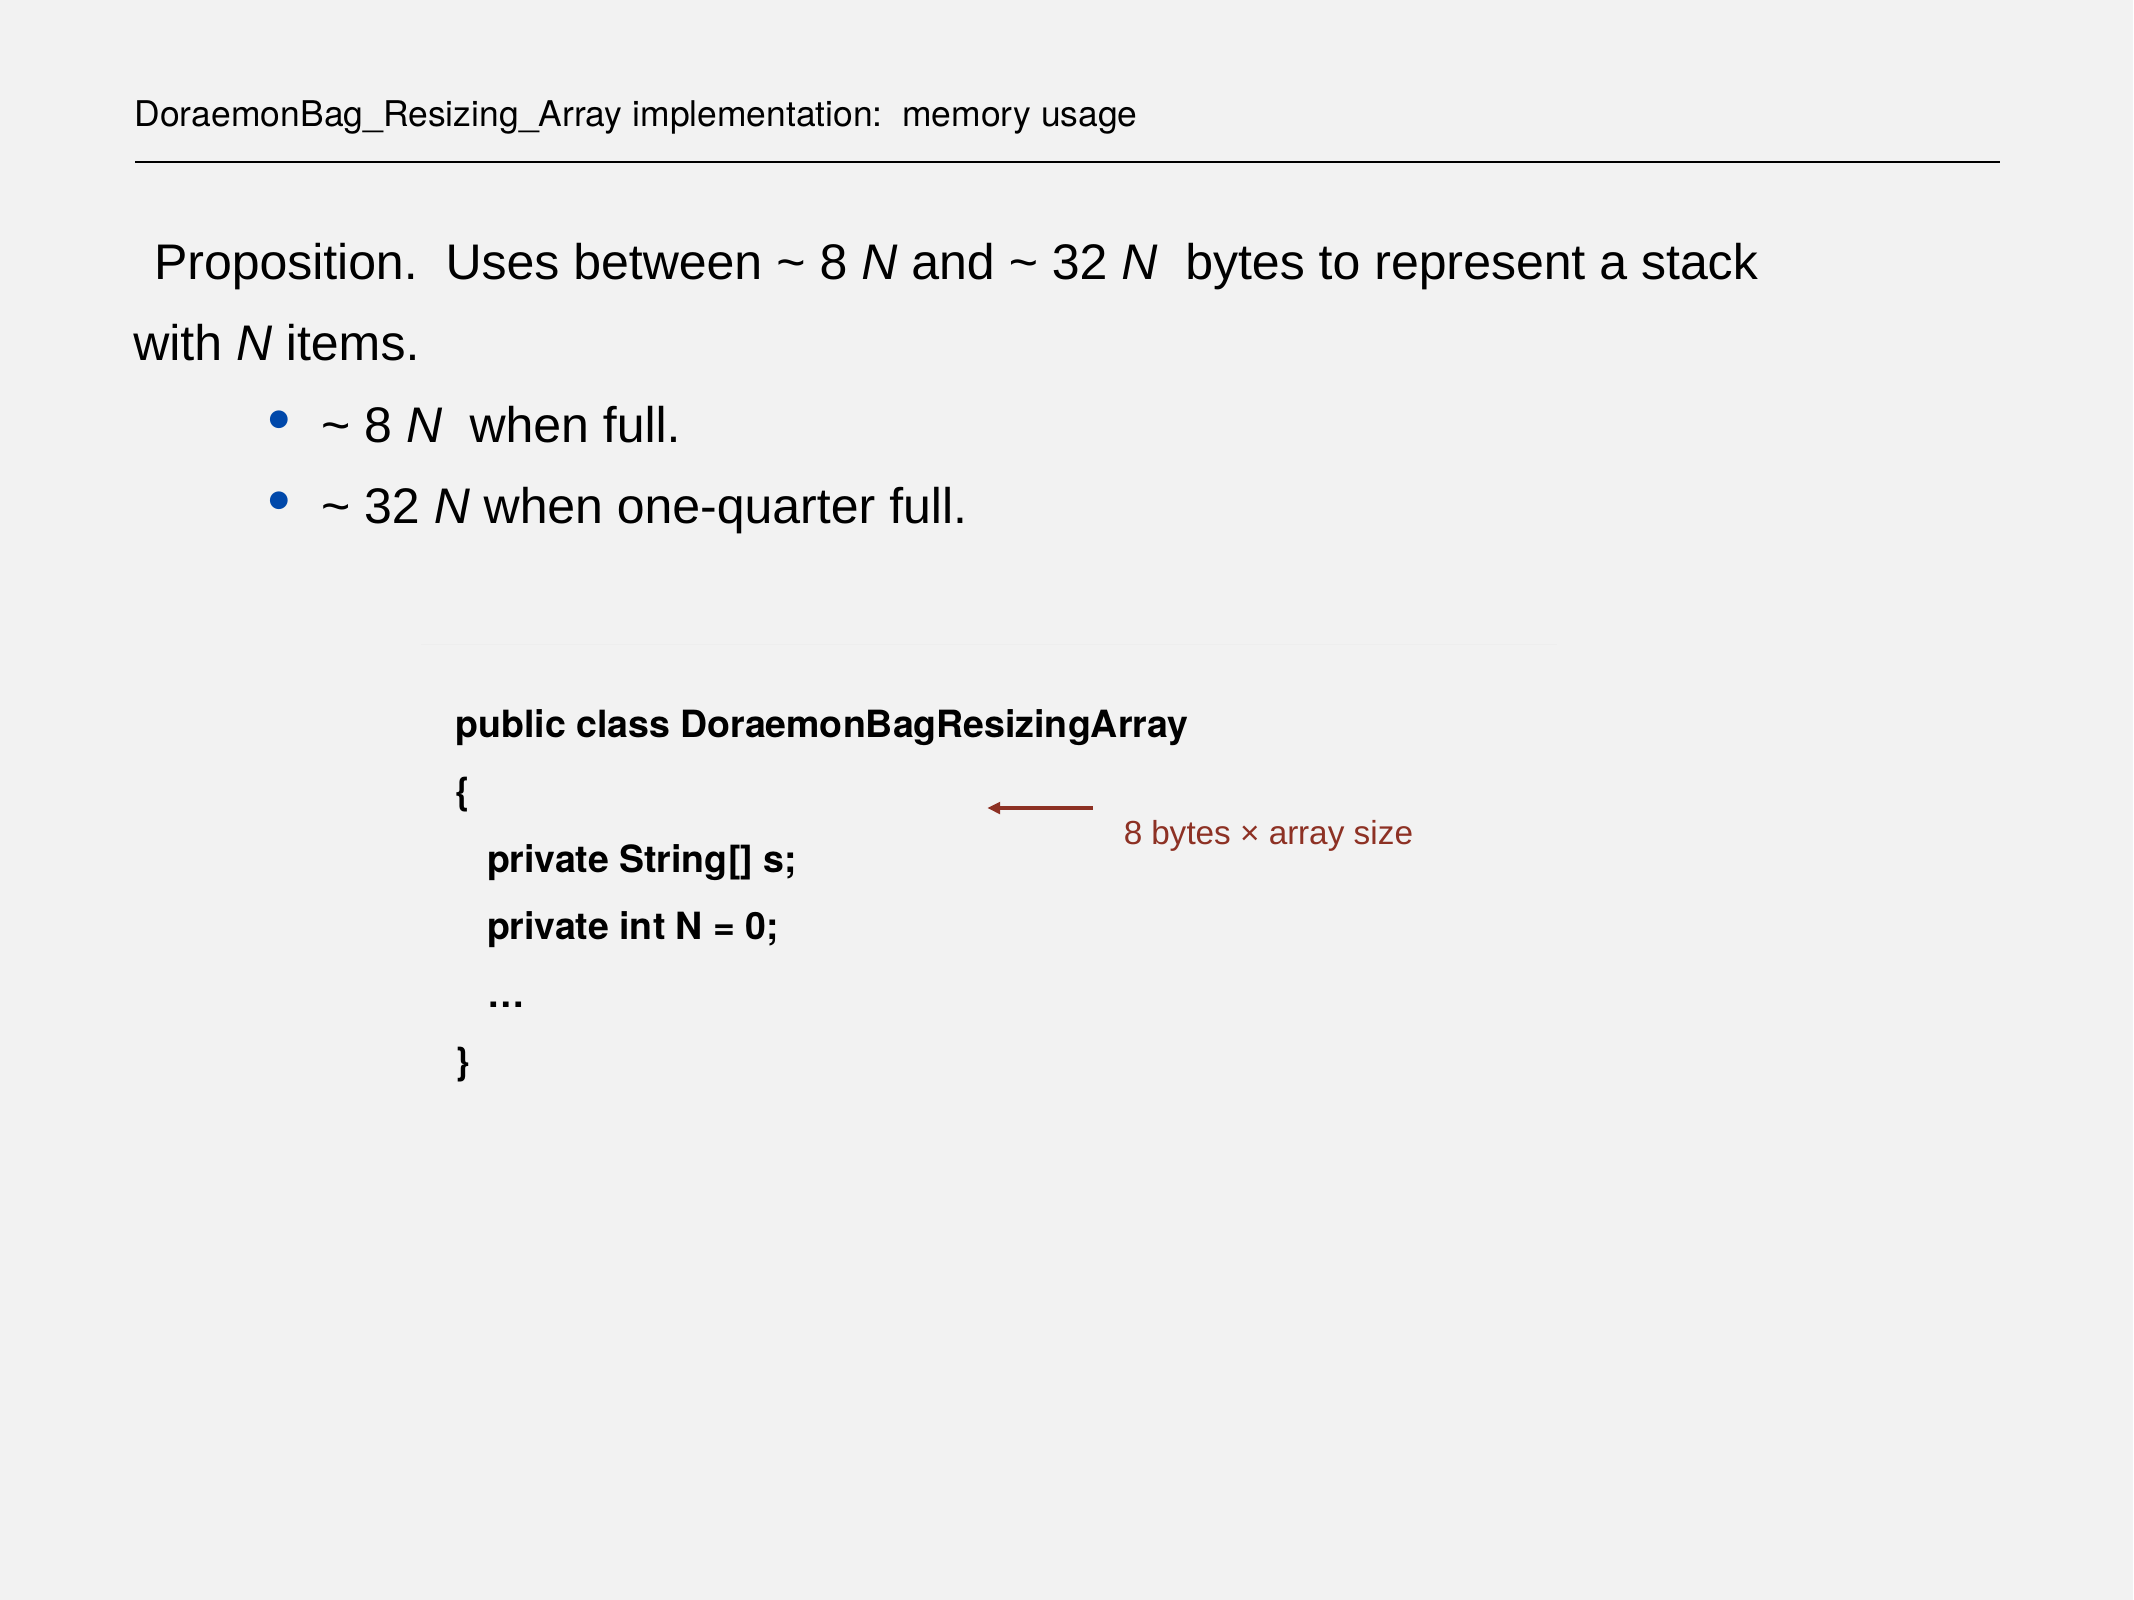

# DoraemonBag_Resizing_Array implementation:  memory usage
Proposition.  Uses between ~ 8 N and ~ 32 N  bytes to represent a stack
with N items.
~ 8 N  when full.
~ 32 N when one-quarter full.

public class DoraemonBagResizingArray
{
   private String[] s;
   private int N = 0;
   …
}
  8 bytes × array size

31